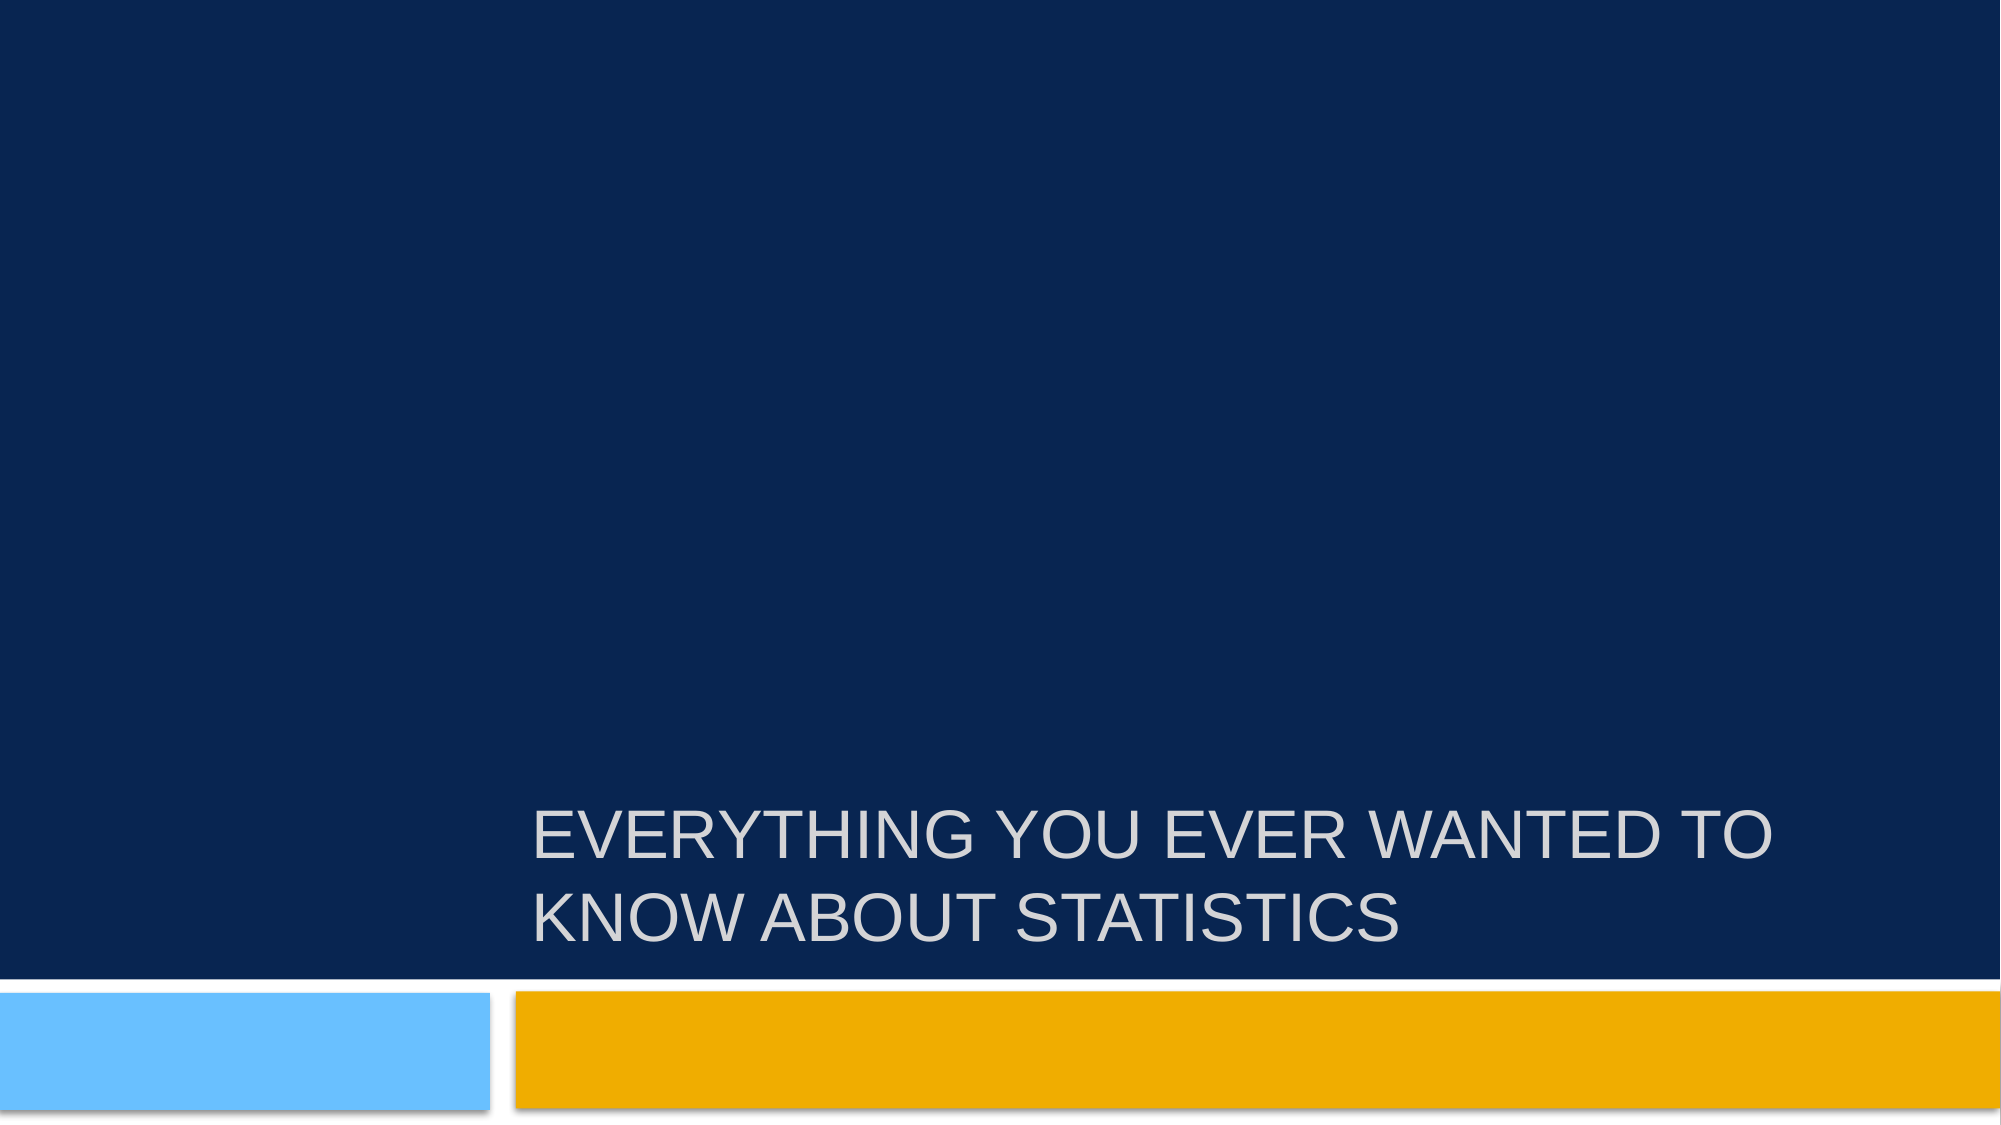

# Everything You Ever wanted To Know About Statistics